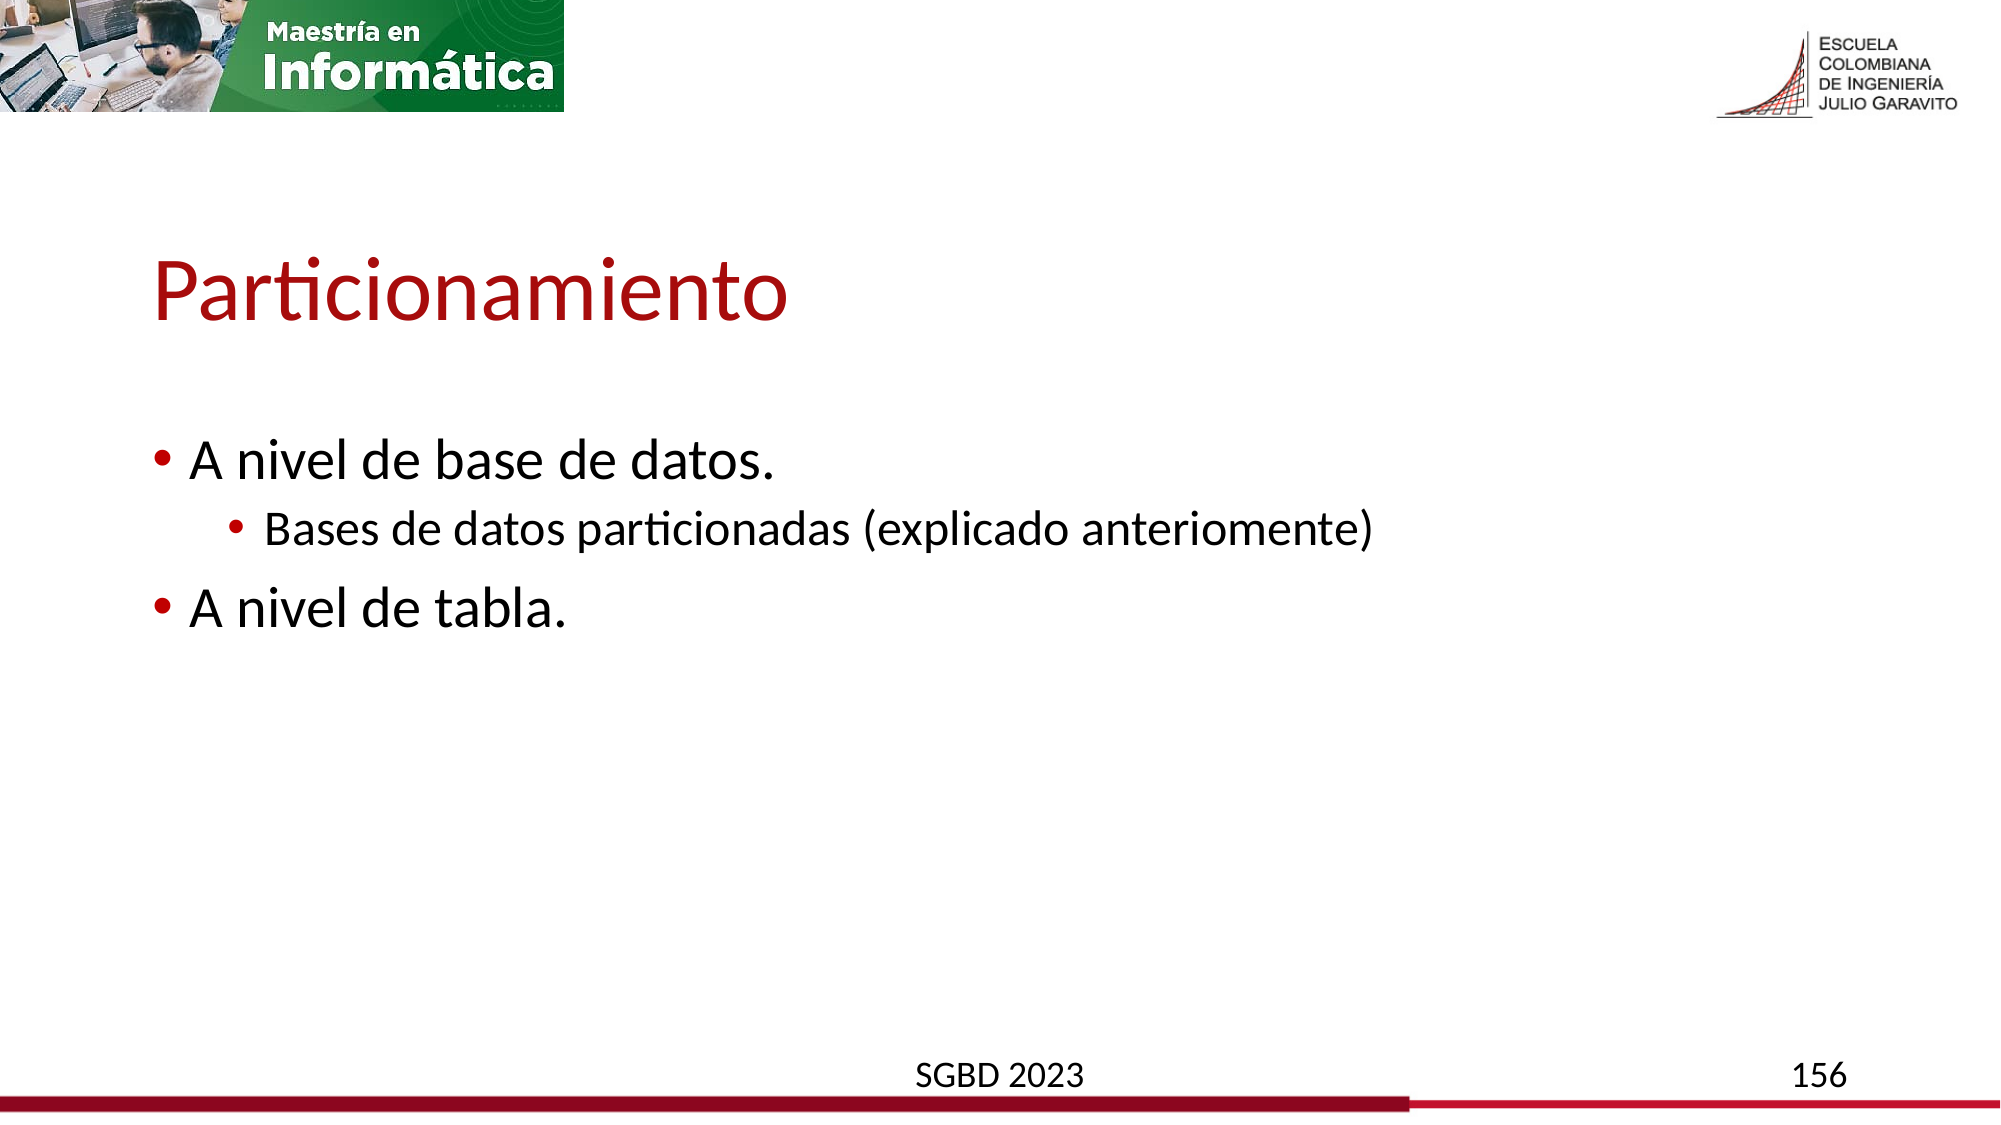

# Particionamiento
A nivel de base de datos.
Bases de datos particionadas (explicado anteriomente)
A nivel de tabla.
SGBD 2023
156